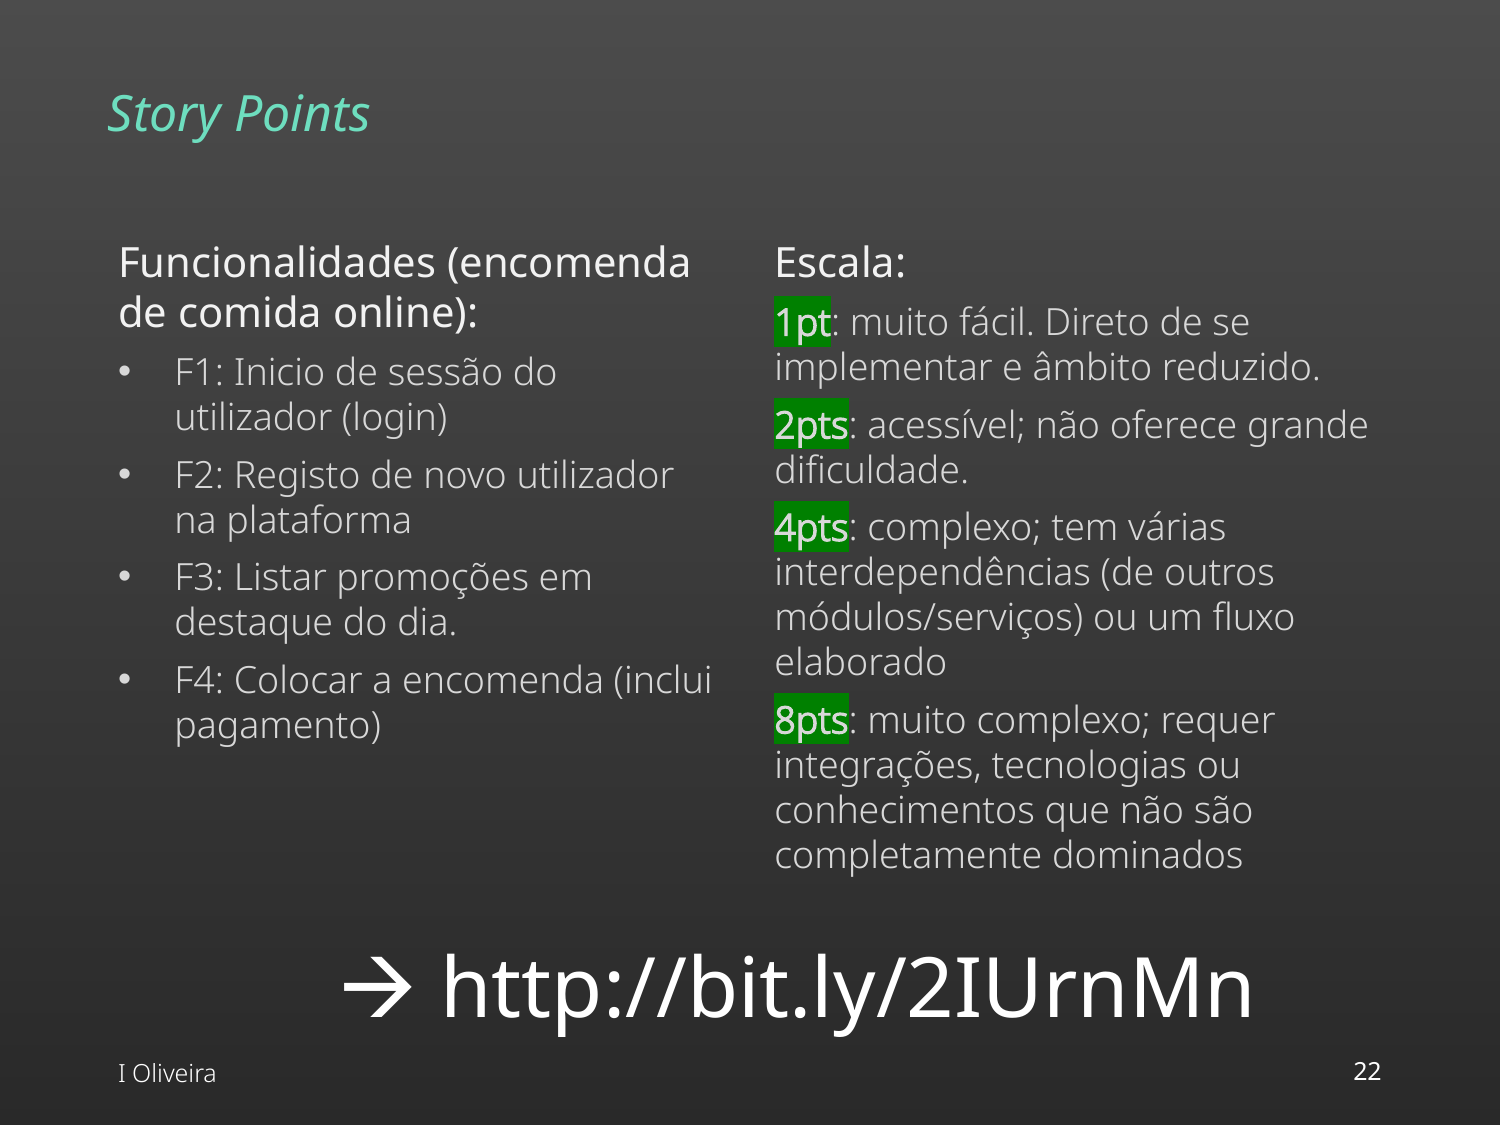

# Story Points
Funcionalidades (encomenda de comida online):
F1: Inicio de sessão do utilizador (login)
F2: Registo de novo utilizador na plataforma
F3: Listar promoções em destaque do dia.
F4: Colocar a encomenda (inclui pagamento)
Escala:
1pt: muito fácil. Direto de se implementar e âmbito reduzido.
2pts: acessível; não oferece grande dificuldade.
4pts: complexo; tem várias interdependências (de outros módulos/serviços) ou um fluxo elaborado
8pts: muito complexo; requer integrações, tecnologias ou conhecimentos que não são completamente dominados
🡪 http://bit.ly/2IUrnMn
I Oliveira
22